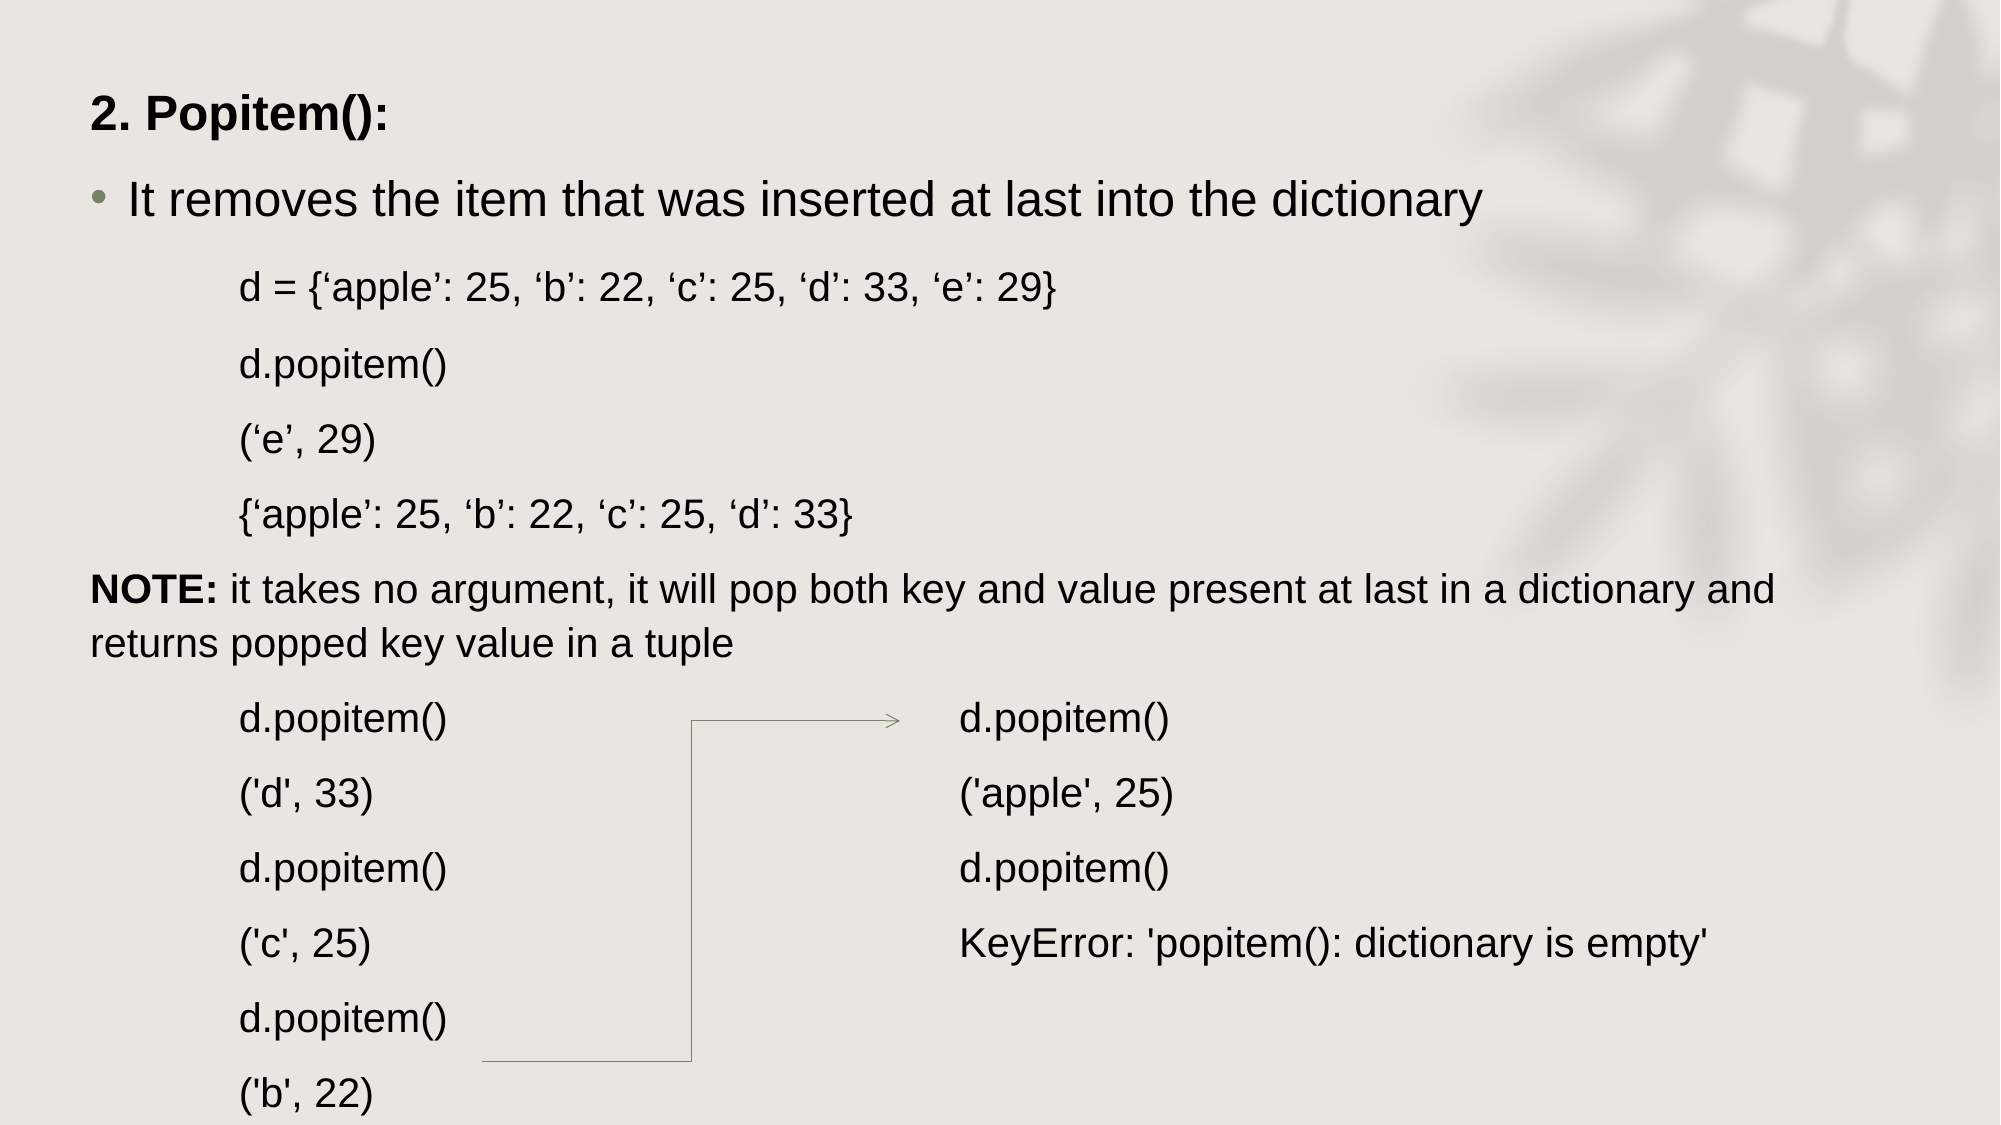

2. Popitem():
It removes the item that was inserted at last into the dictionary
	d = {‘apple’: 25, ‘b’: 22, ‘c’: 25, ‘d’: 33, ‘e’: 29}
	d.popitem()
	(‘e’, 29)
	{‘apple’: 25, ‘b’: 22, ‘c’: 25, ‘d’: 33}
NOTE: it takes no argument, it will pop both key and value present at last in a dictionary and returns popped key value in a tuple
	d.popitem()
	('d', 33)
	d.popitem()
	('c', 25)
	d.popitem()
	('b', 22)
		d.popitem()
		('apple', 25)
		d.popitem()
		KeyError: 'popitem(): dictionary is empty'